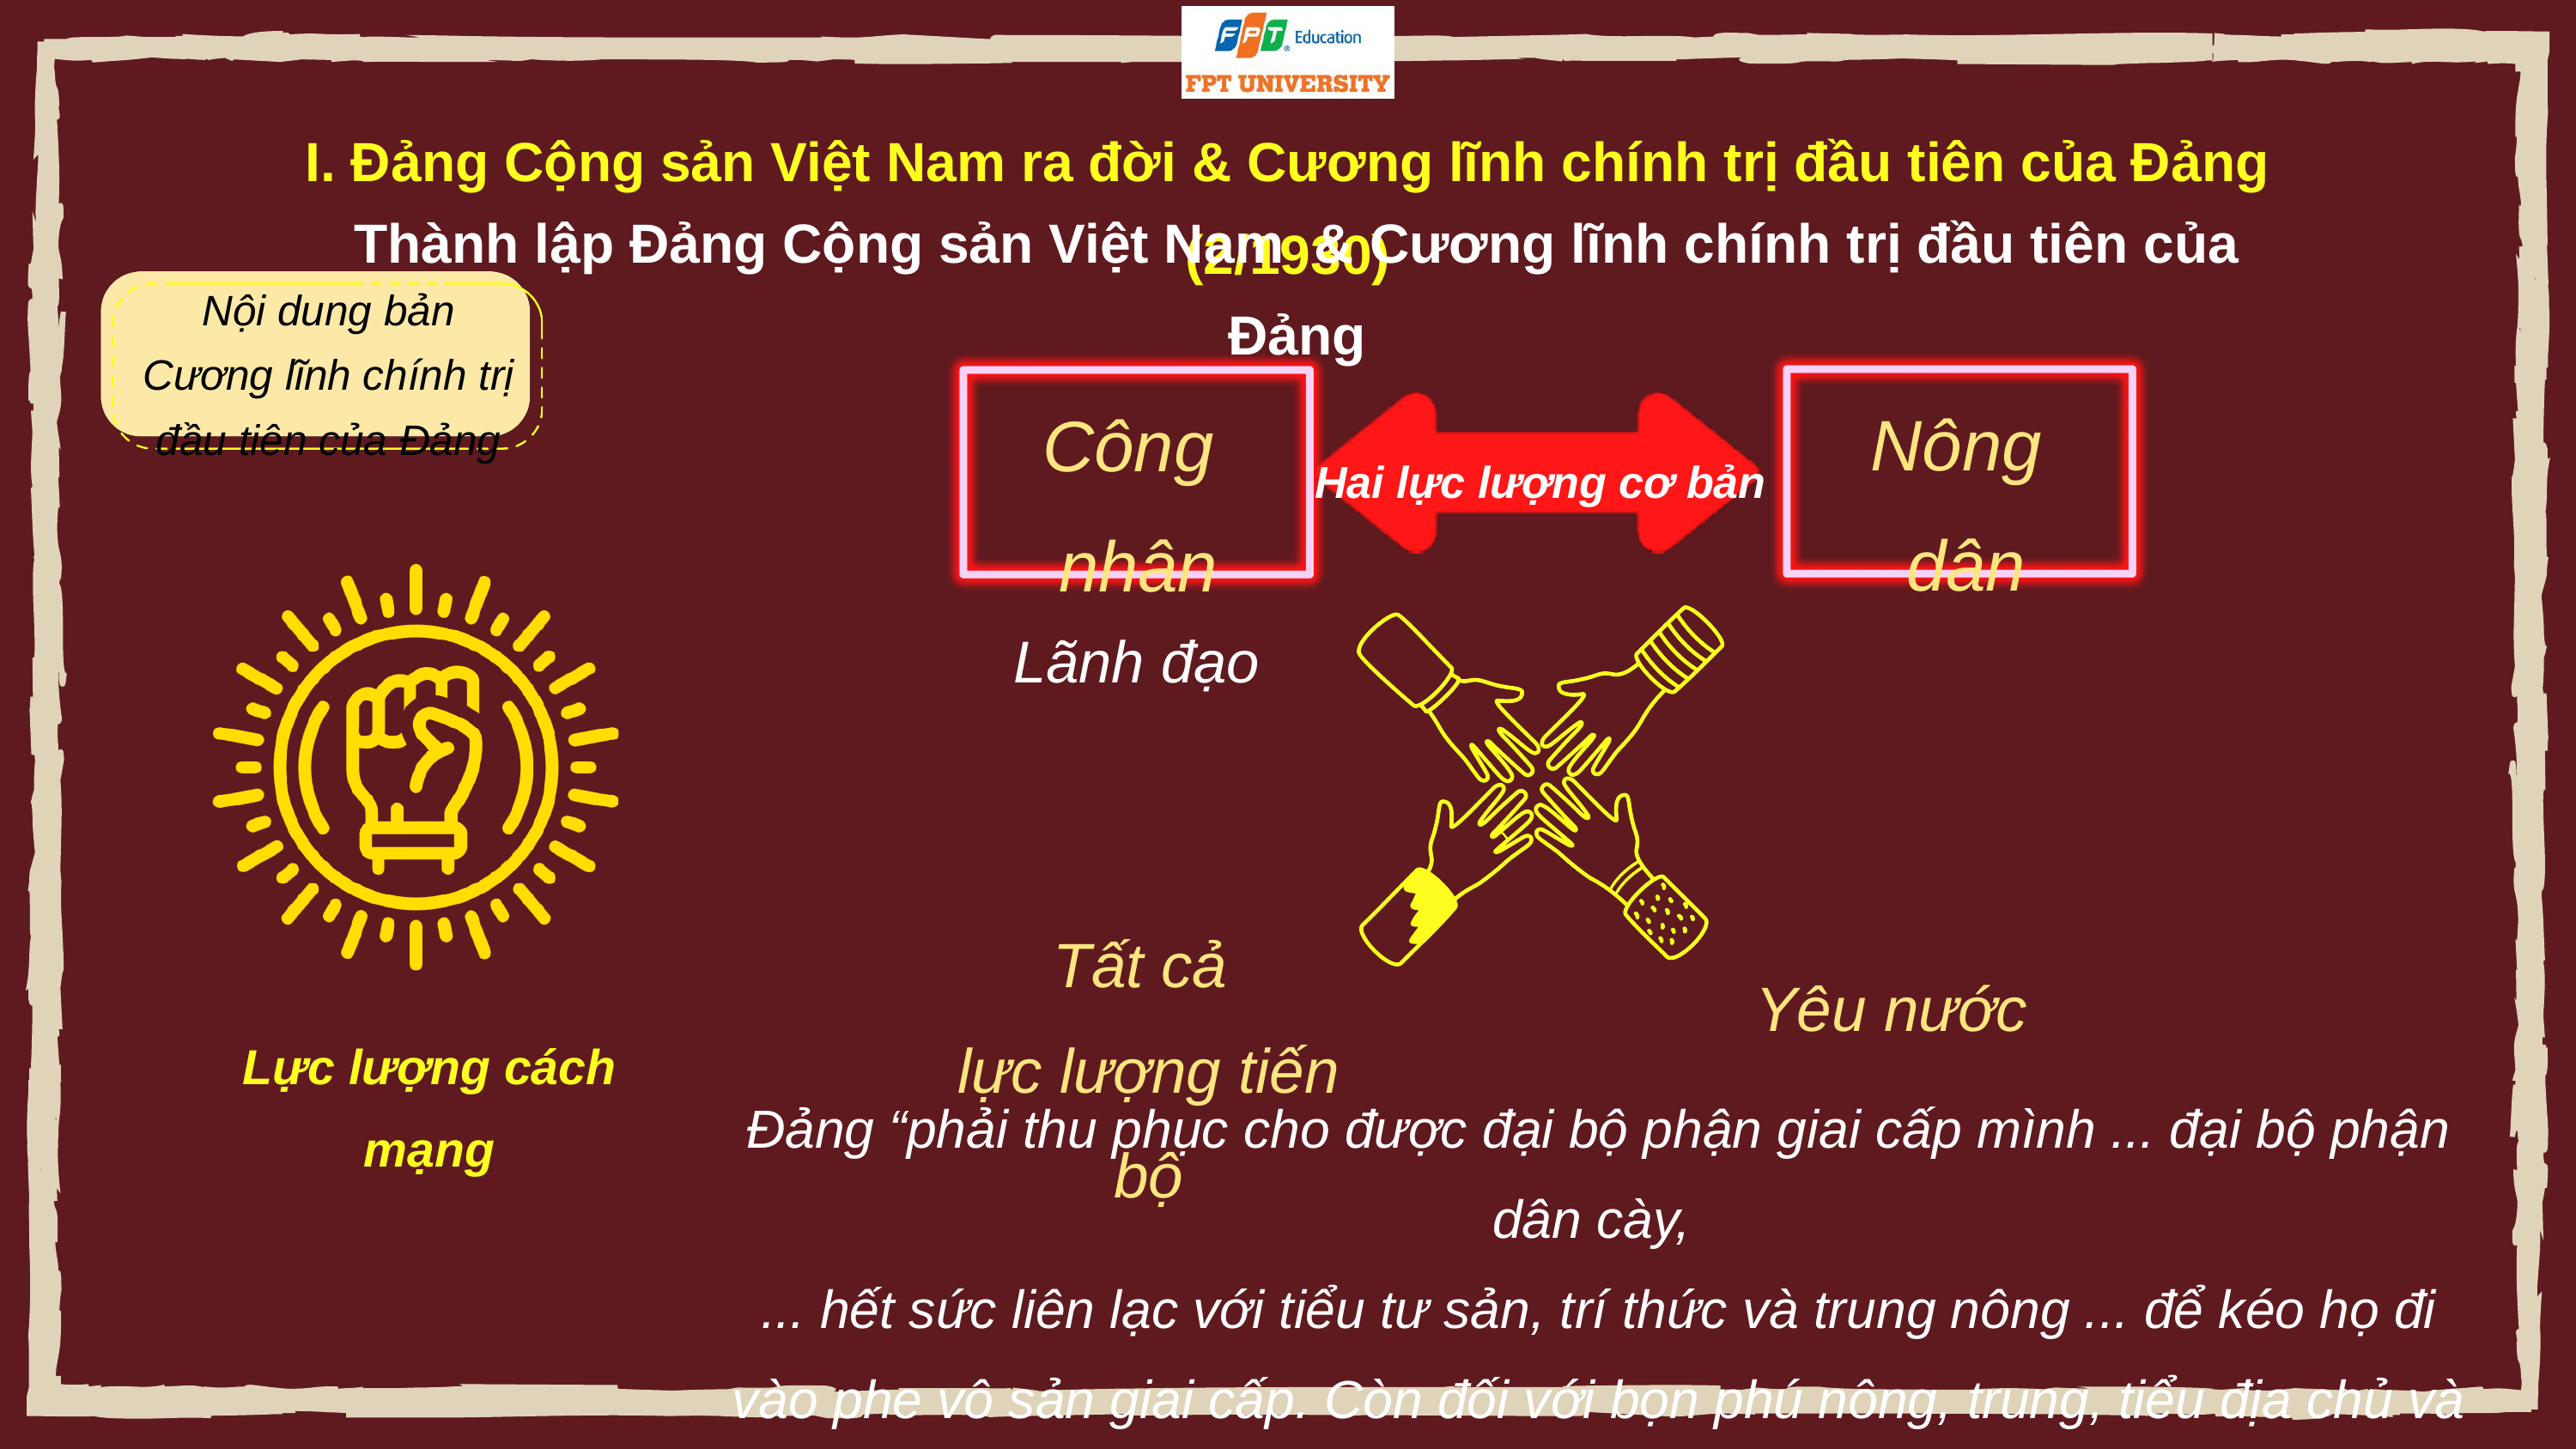

I. Đảng Cộng sản Việt Nam ra đời & Cương lĩnh chính trị đầu tiên của Đảng (2/1930)
Thành lập Đảng Cộng sản Việt Nam  & Cương lĩnh chính trị đầu tiên của Đảng
Nội dung bản
 Cương lĩnh chính trị
đầu tiên của Đảng

Nông
dân
Công
nhân

Hai lực lượng cơ bản

Lãnh đạo

Tất cả
lực lượng tiến bộ
Yêu nước
Lực lượng cách mạng
Đảng “phải thu phục cho được đại bộ phận giai cấp mình ... đại bộ phận dân cày,
... hết sức liên lạc với tiểu tư sản, trí thức và trung nông ... để kéo họ đi vào phe vô sản giai cấp. Còn đối với bọn phú nông, trung, tiểu địa chủ và tư bản An Nam mà chưa rõ mặt phản c.m thì phải lợi dụng, ít lâu mới làm cho họ đứng trung lập”